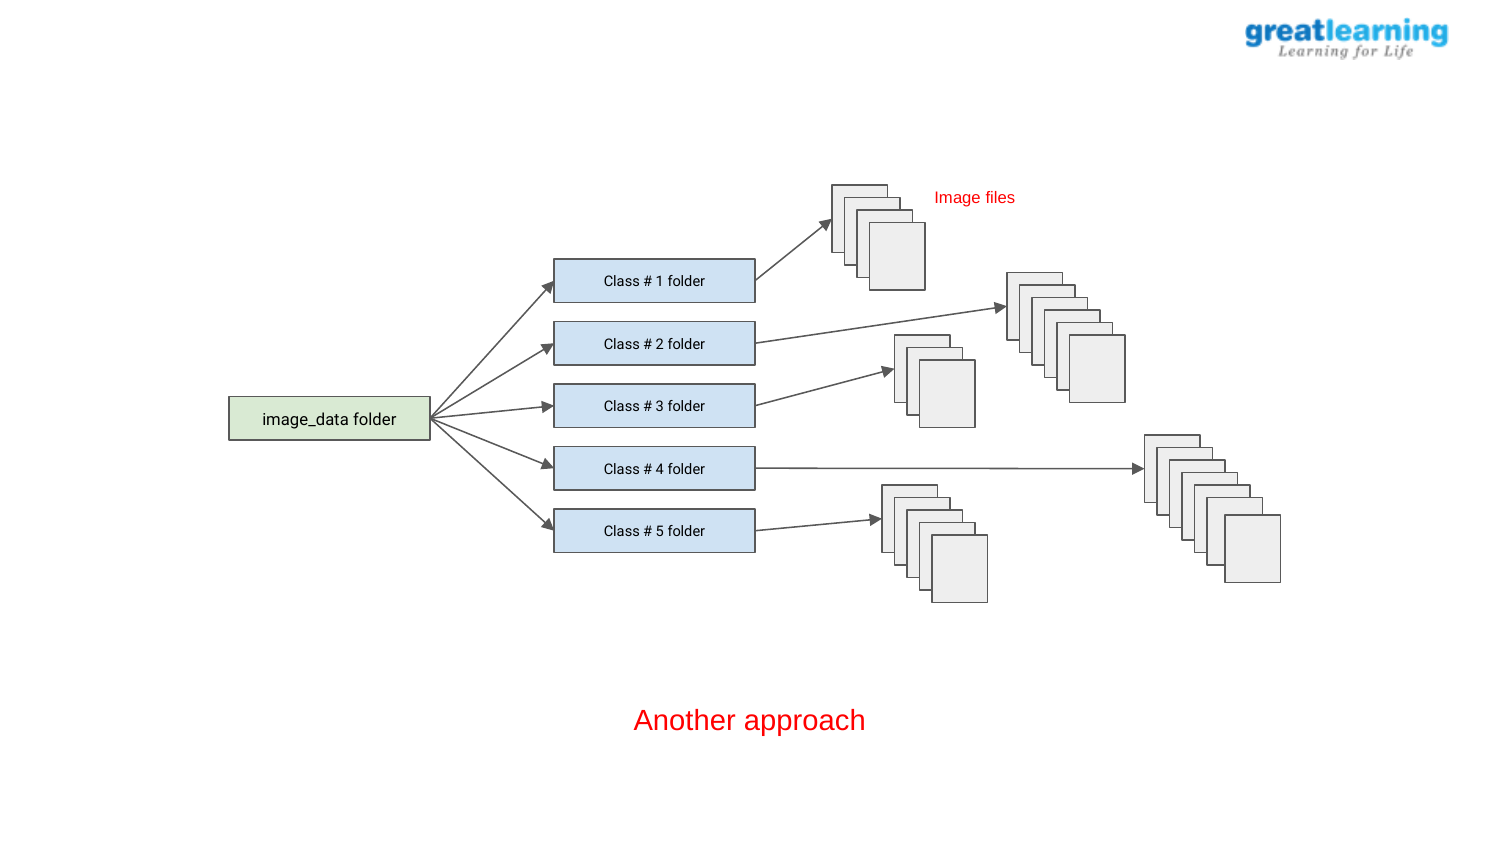

Image files

Class # 1 folder

Class # 2 folder

Class # 3 folder
image_data folder

Class # 4 folder

Class # 5 folder

Another approach